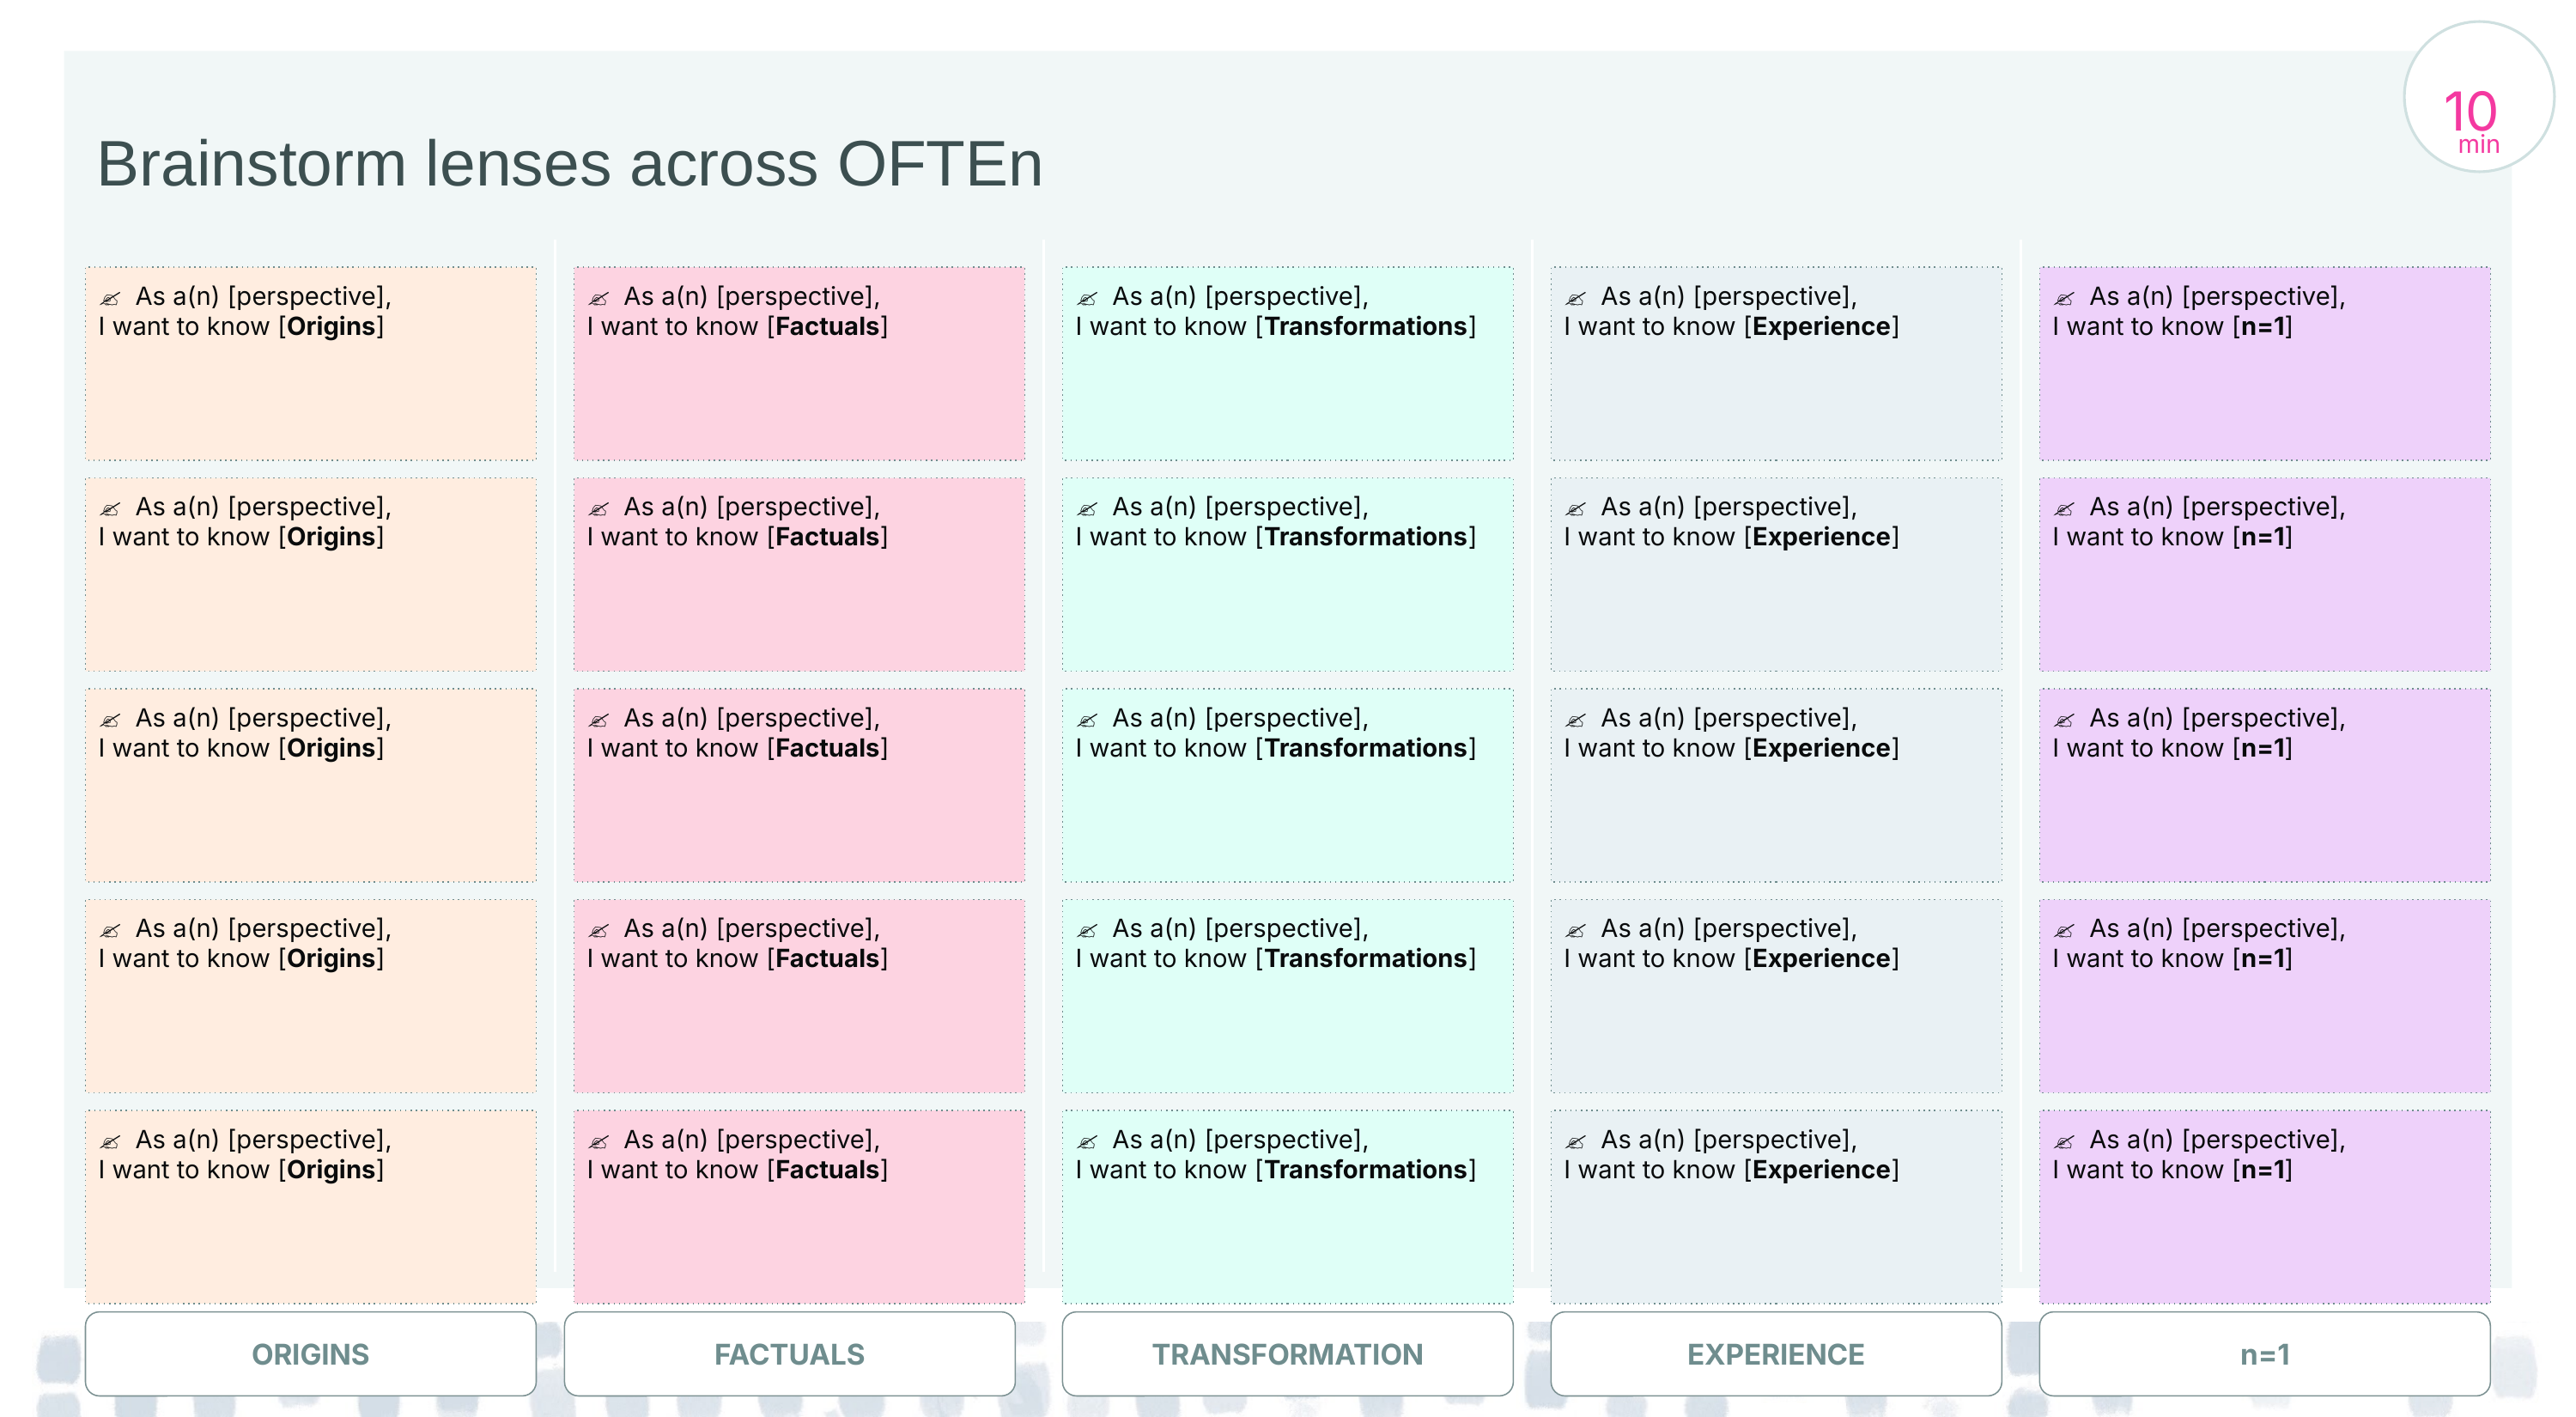

10
min

# Brainstorm lenses across OFTEn
✍️  As a(n) [perspective],
I want to know [Origins]
✍️  As a(n) [perspective],
I want to know [Transformations]
✍️  As a(n) [perspective],
I want to know [Factuals]
✍️  As a(n) [perspective],
I want to know [Experience]
✍️  As a(n) [perspective],
I want to know [n=1]
✍️  As a(n) [perspective],
I want to know [Origins]
✍️  As a(n) [perspective],
I want to know [Transformations]
✍️  As a(n) [perspective],
I want to know [Factuals]
✍️  As a(n) [perspective],
I want to know [Experience]
✍️  As a(n) [perspective],
I want to know [n=1]
✍️  As a(n) [perspective],
I want to know [Origins]
✍️  As a(n) [perspective],
I want to know [Transformations]
✍️  As a(n) [perspective],
I want to know [Factuals]
✍️  As a(n) [perspective],
I want to know [Experience]
✍️  As a(n) [perspective],
I want to know [n=1]
✍️  As a(n) [perspective],
I want to know [Origins]
✍️  As a(n) [perspective],
I want to know [Transformations]
✍️  As a(n) [perspective],
I want to know [Factuals]
✍️  As a(n) [perspective],
I want to know [Experience]
✍️  As a(n) [perspective],
I want to know [n=1]
✍️  As a(n) [perspective],
I want to know [Origins]
✍️  As a(n) [perspective],
I want to know [Transformations]
✍️  As a(n) [perspective],
I want to know [Factuals]
✍️  As a(n) [perspective],
I want to know [Experience]
✍️  As a(n) [perspective],
I want to know [n=1]
ORIGINS
FACTUALS
TRANSFORMATION
EXPERIENCE
n=1